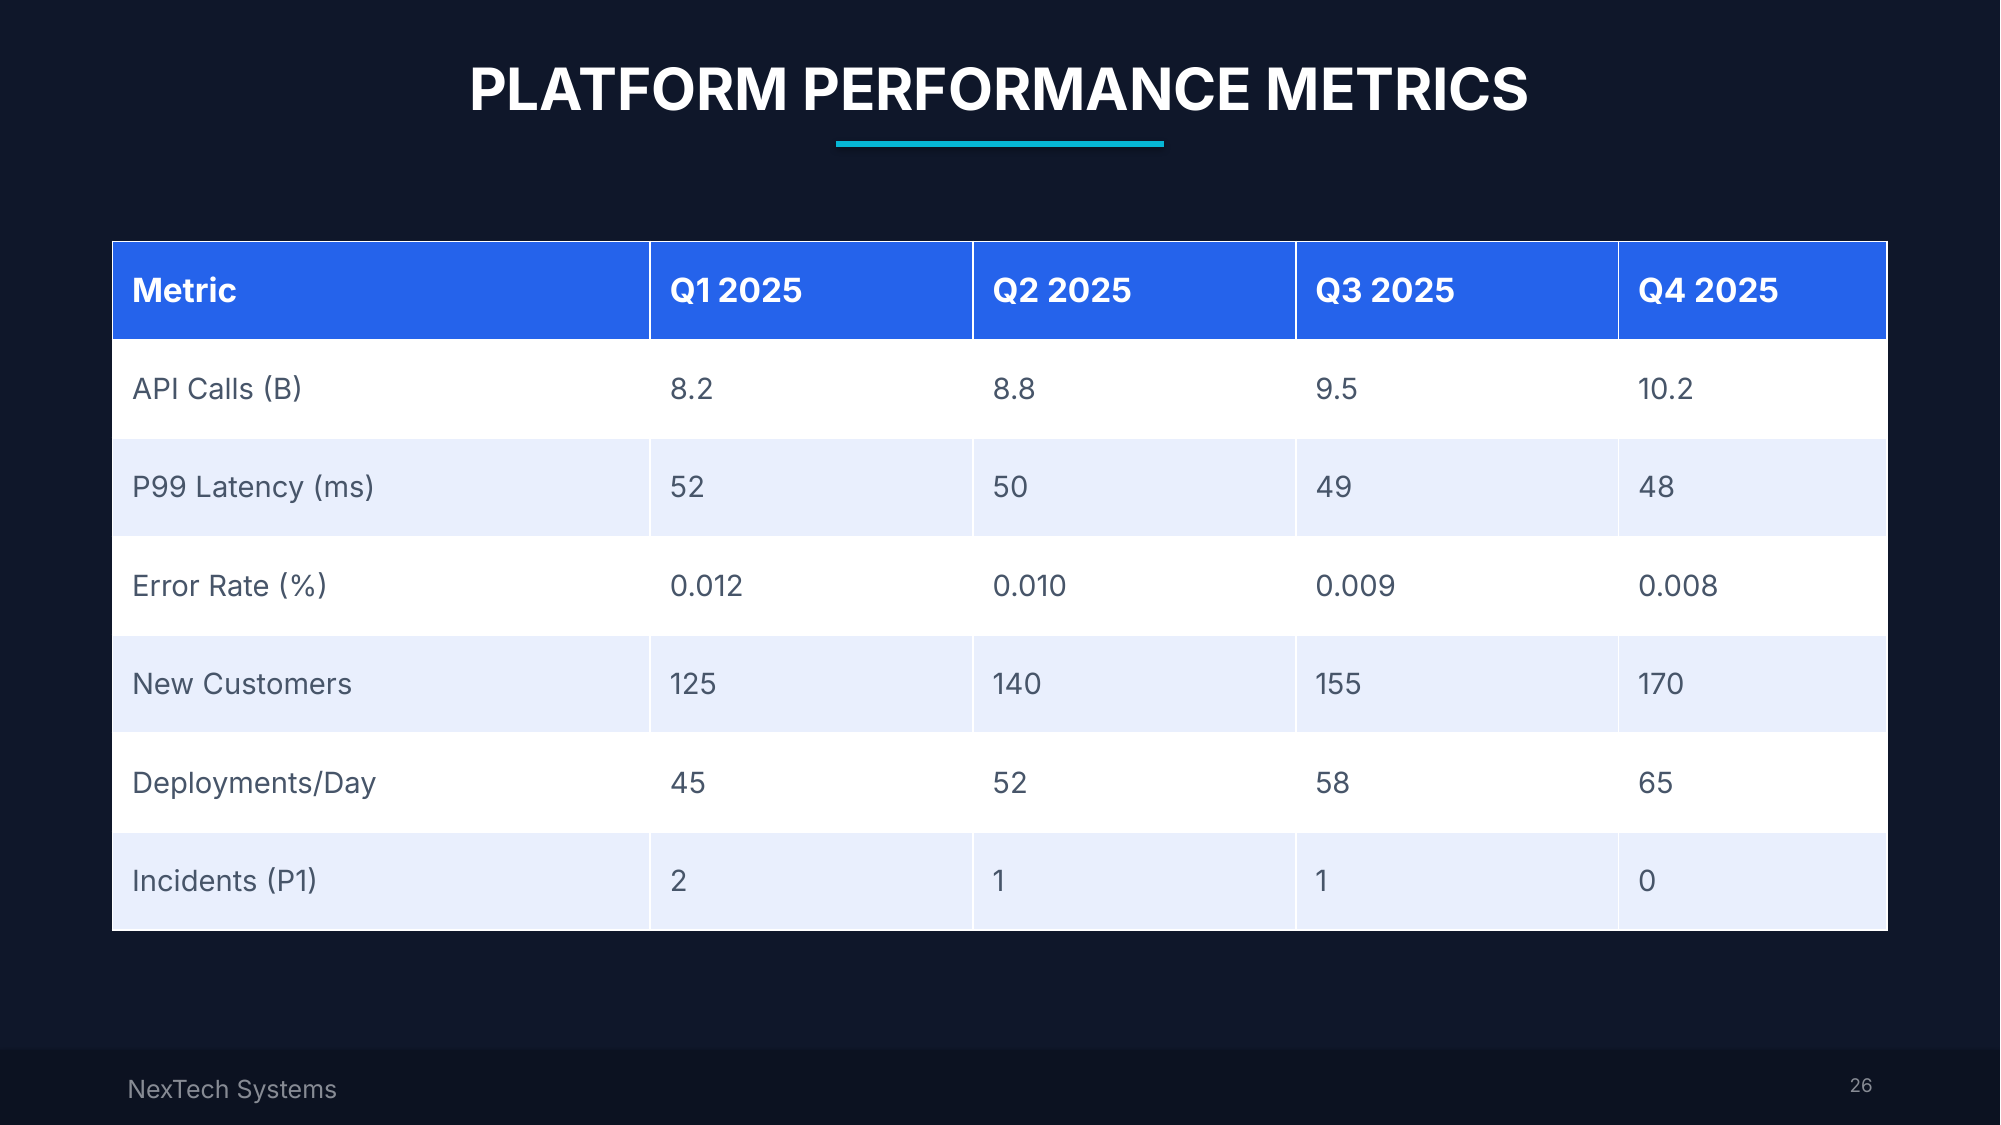

PLATFORM PERFORMANCE METRICS
| Metric | Q1 2025 | Q2 2025 | Q3 2025 | Q4 2025 |
| --- | --- | --- | --- | --- |
| API Calls (B) | 8.2 | 8.8 | 9.5 | 10.2 |
| P99 Latency (ms) | 52 | 50 | 49 | 48 |
| Error Rate (%) | 0.012 | 0.010 | 0.009 | 0.008 |
| New Customers | 125 | 140 | 155 | 170 |
| Deployments/Day | 45 | 52 | 58 | 65 |
| Incidents (P1) | 2 | 1 | 1 | 0 |

NexTech Systems
26